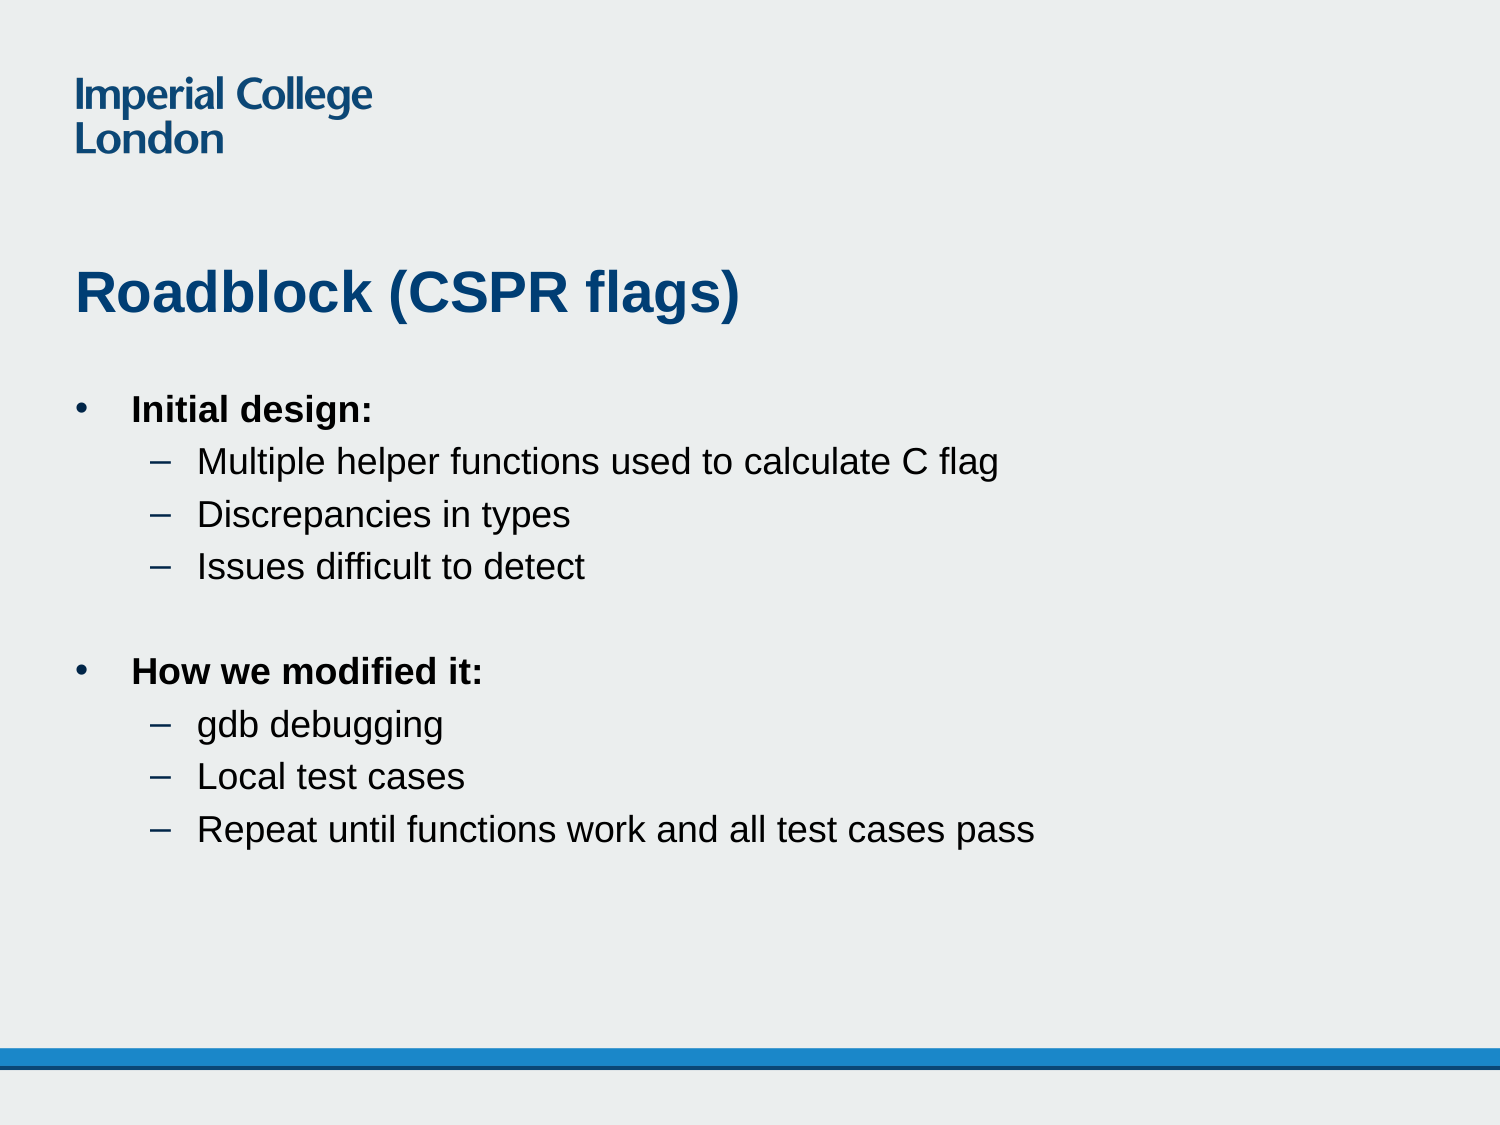

Roadblock (CSPR flags)
Initial design:
Multiple helper functions used to calculate C flag
Discrepancies in types
Issues difficult to detect

How we modified it:
gdb debugging
Local test cases
Repeat until functions work and all test cases pass